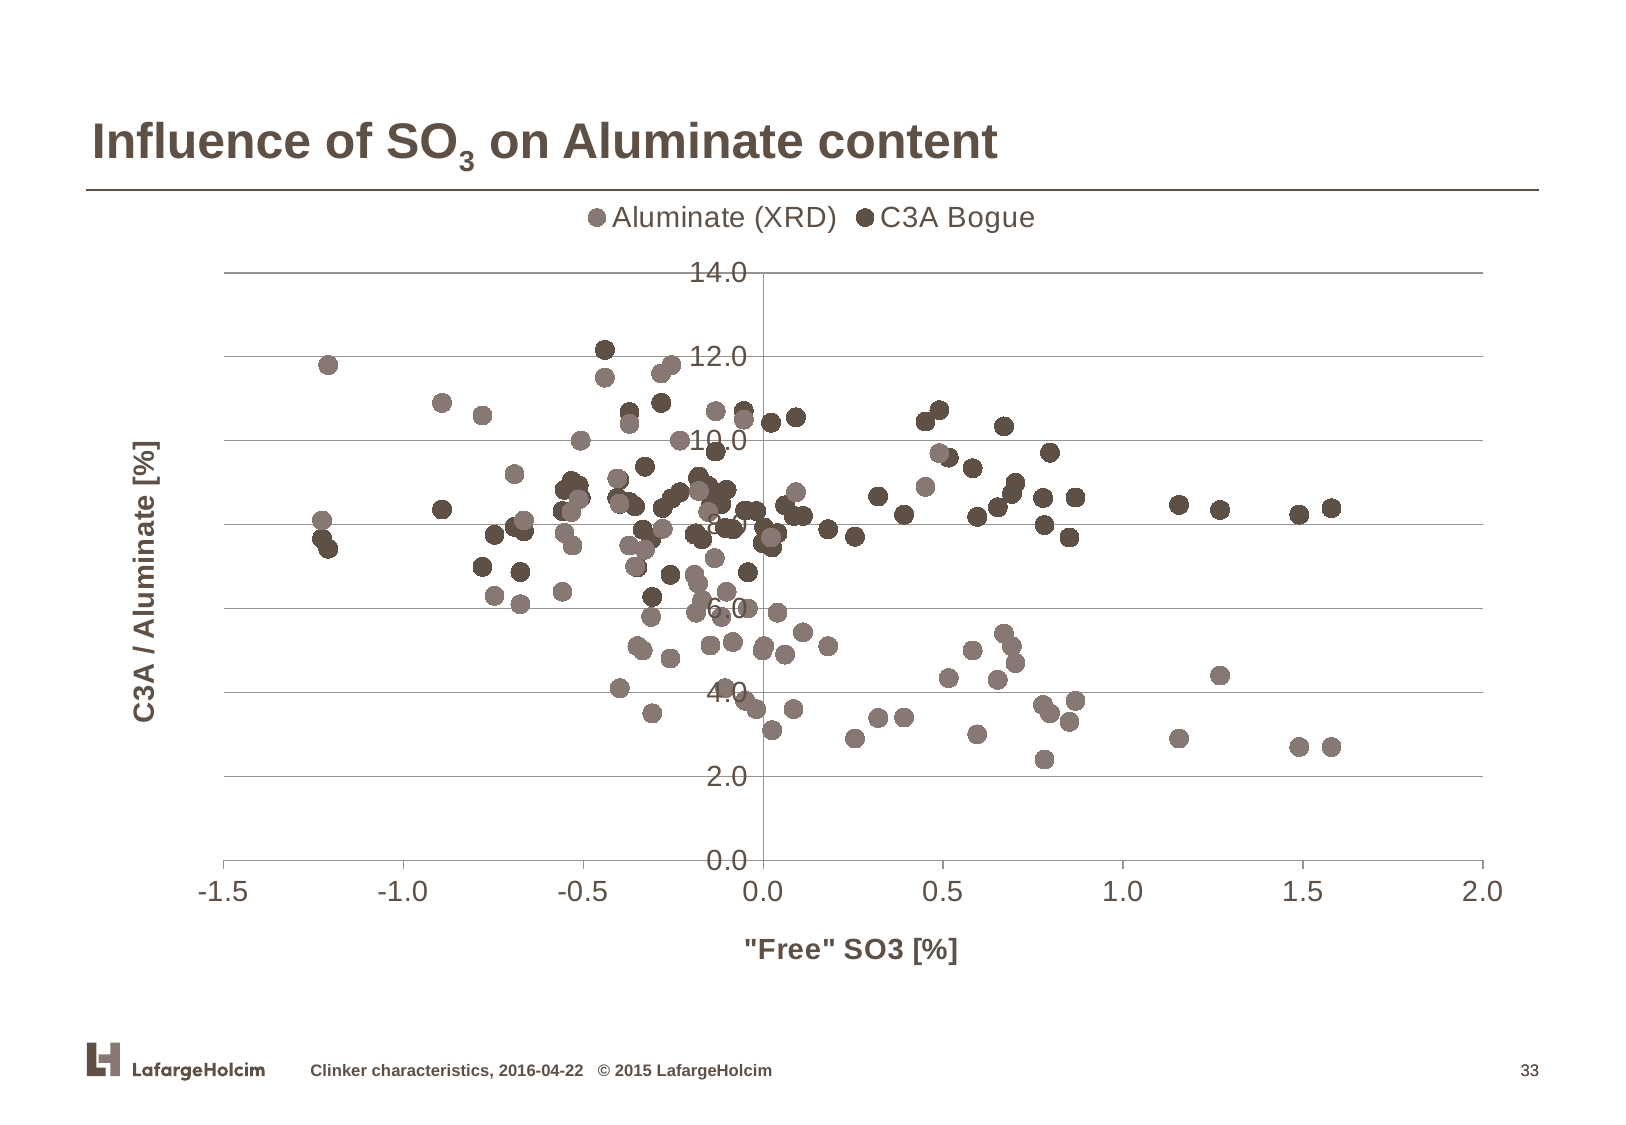

Influence of SO3 on Aluminate content

### Chart

| Category |  |  |
|---|---|---|
Clinker characteristics, 2016-04-22   © 2015 LafargeHolcim
33
33